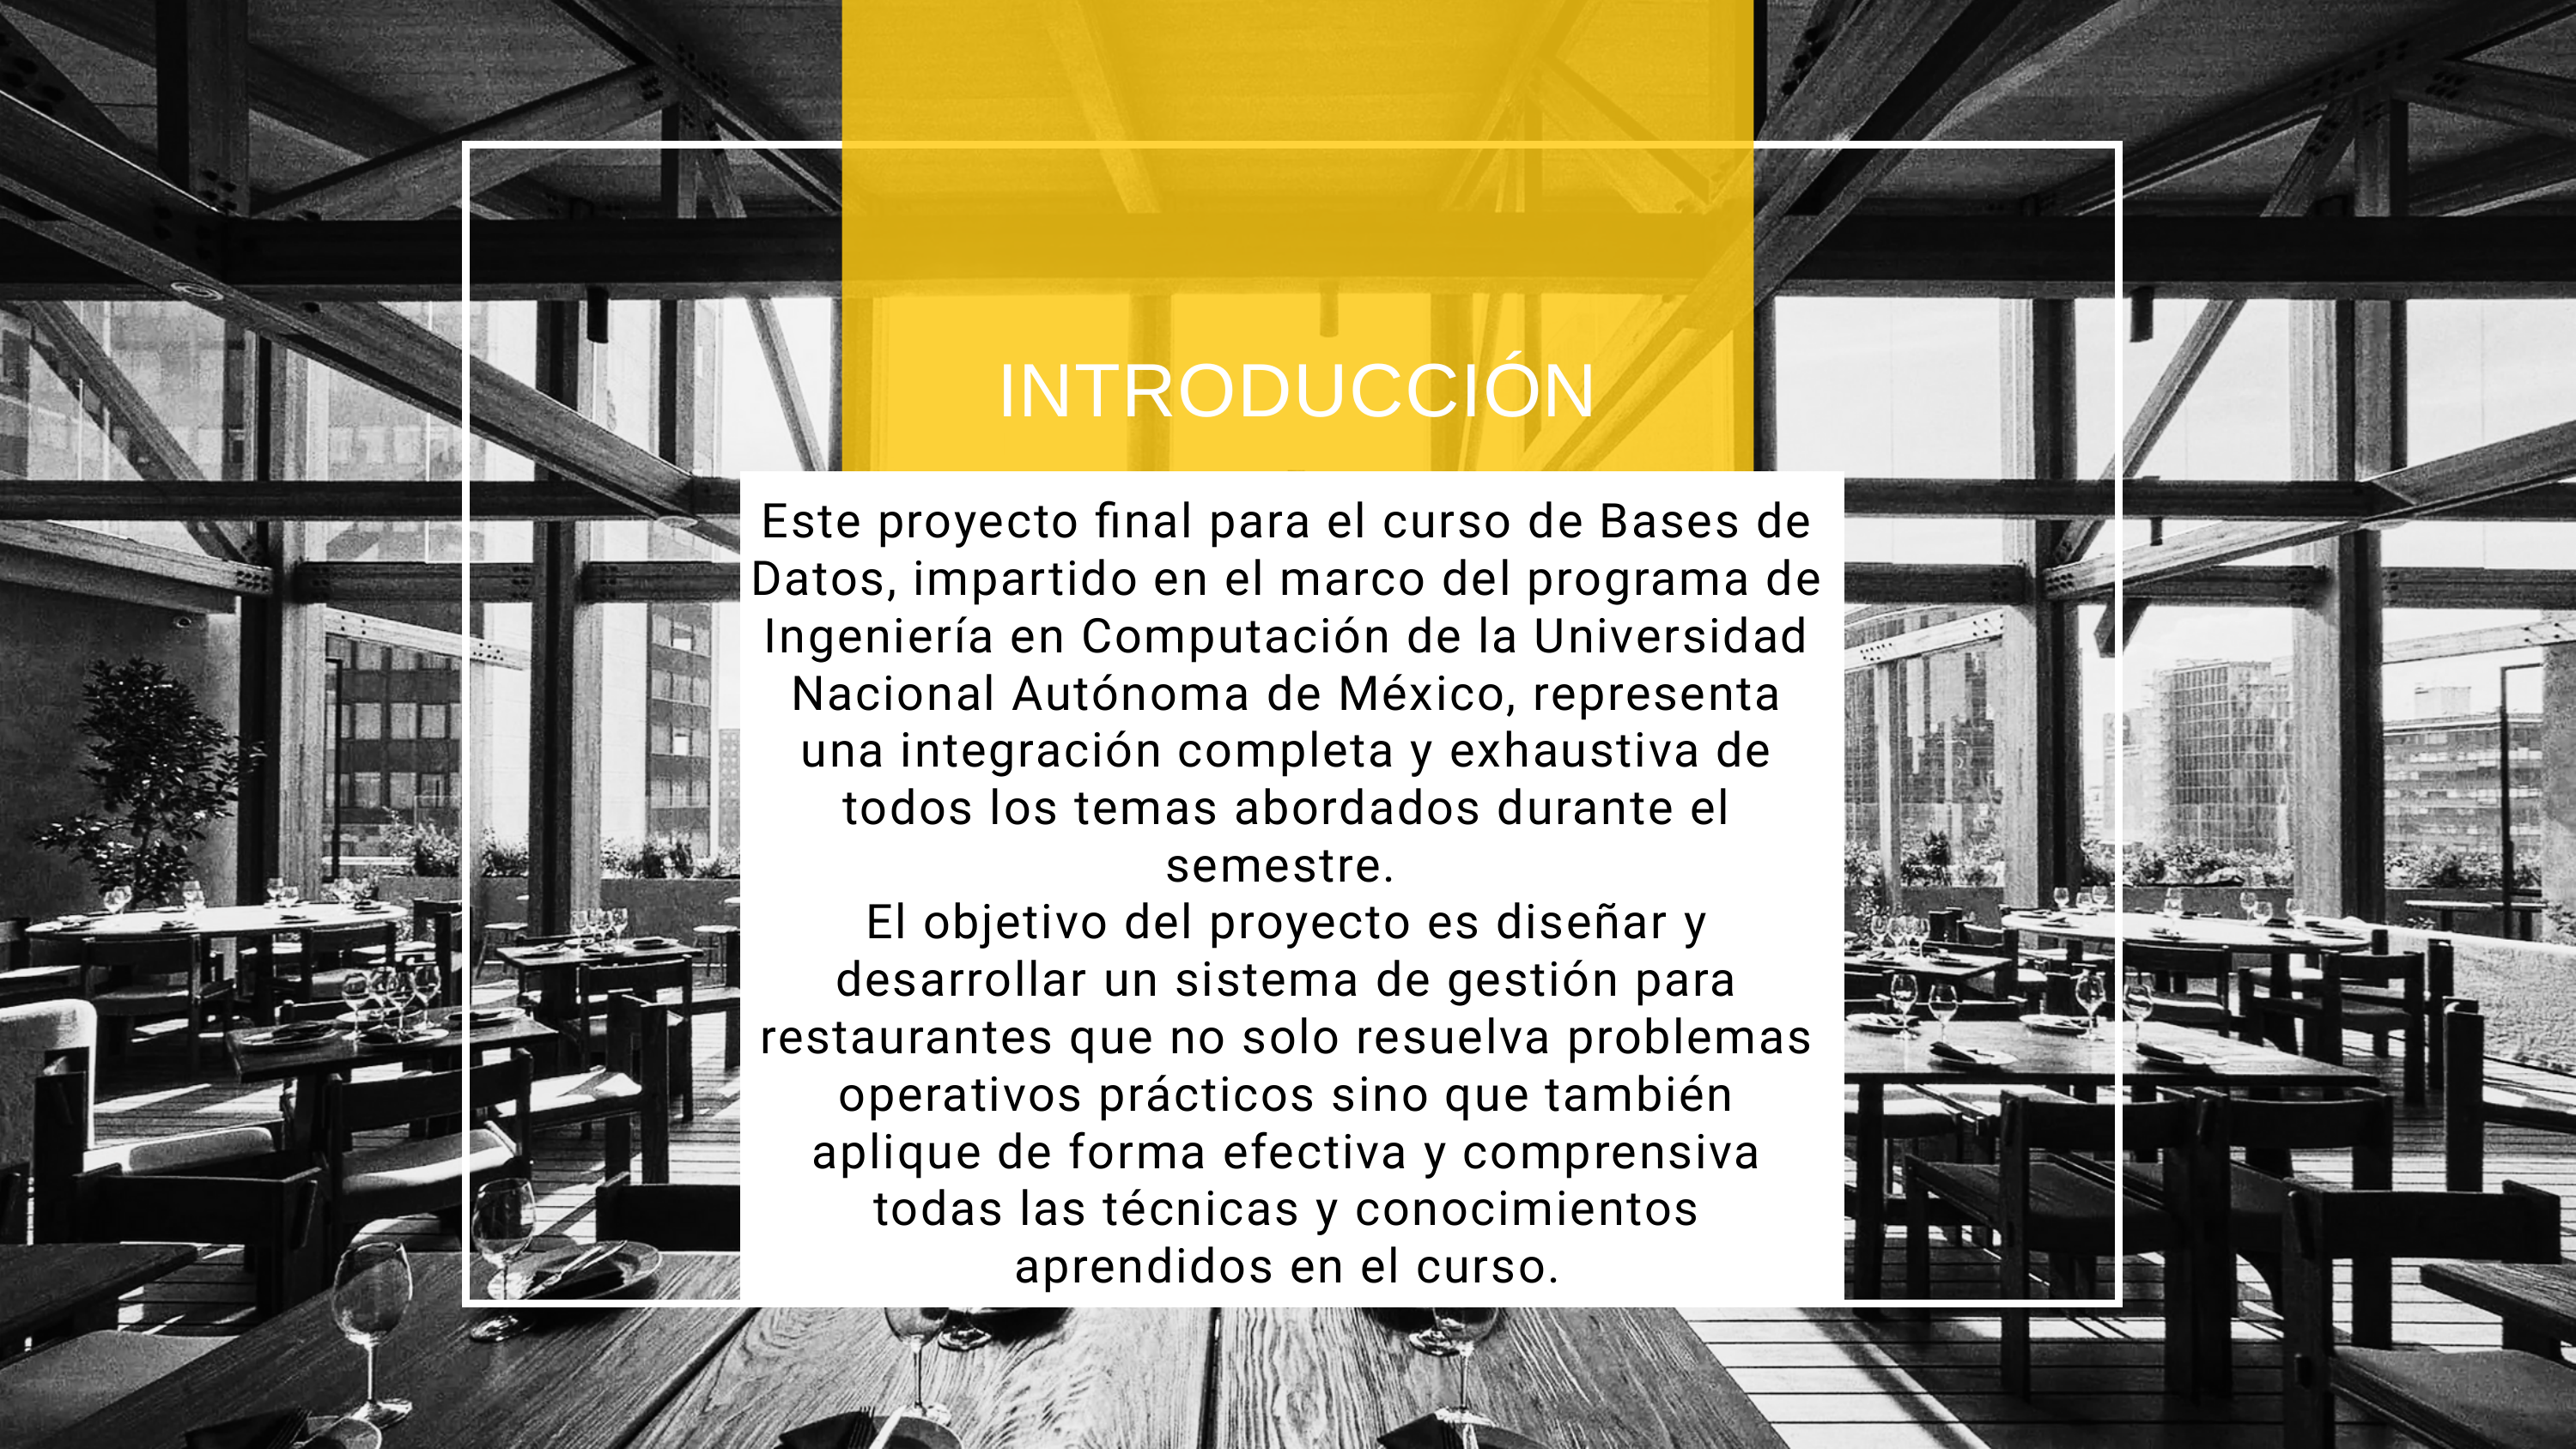

INTRODUCCIÓN

Este proyecto final para el curso de Bases de Datos, impartido en el marco del programa de Ingeniería en Computación de la Universidad Nacional Autónoma de México, representa una integración completa y exhaustiva de todos los temas abordados durante el semestre.
El objetivo del proyecto es diseñar y desarrollar un sistema de gestión para restaurantes que no solo resuelva problemas operativos prácticos sino que también aplique de forma efectiva y comprensiva todas las técnicas y conocimientos aprendidos en el curso.